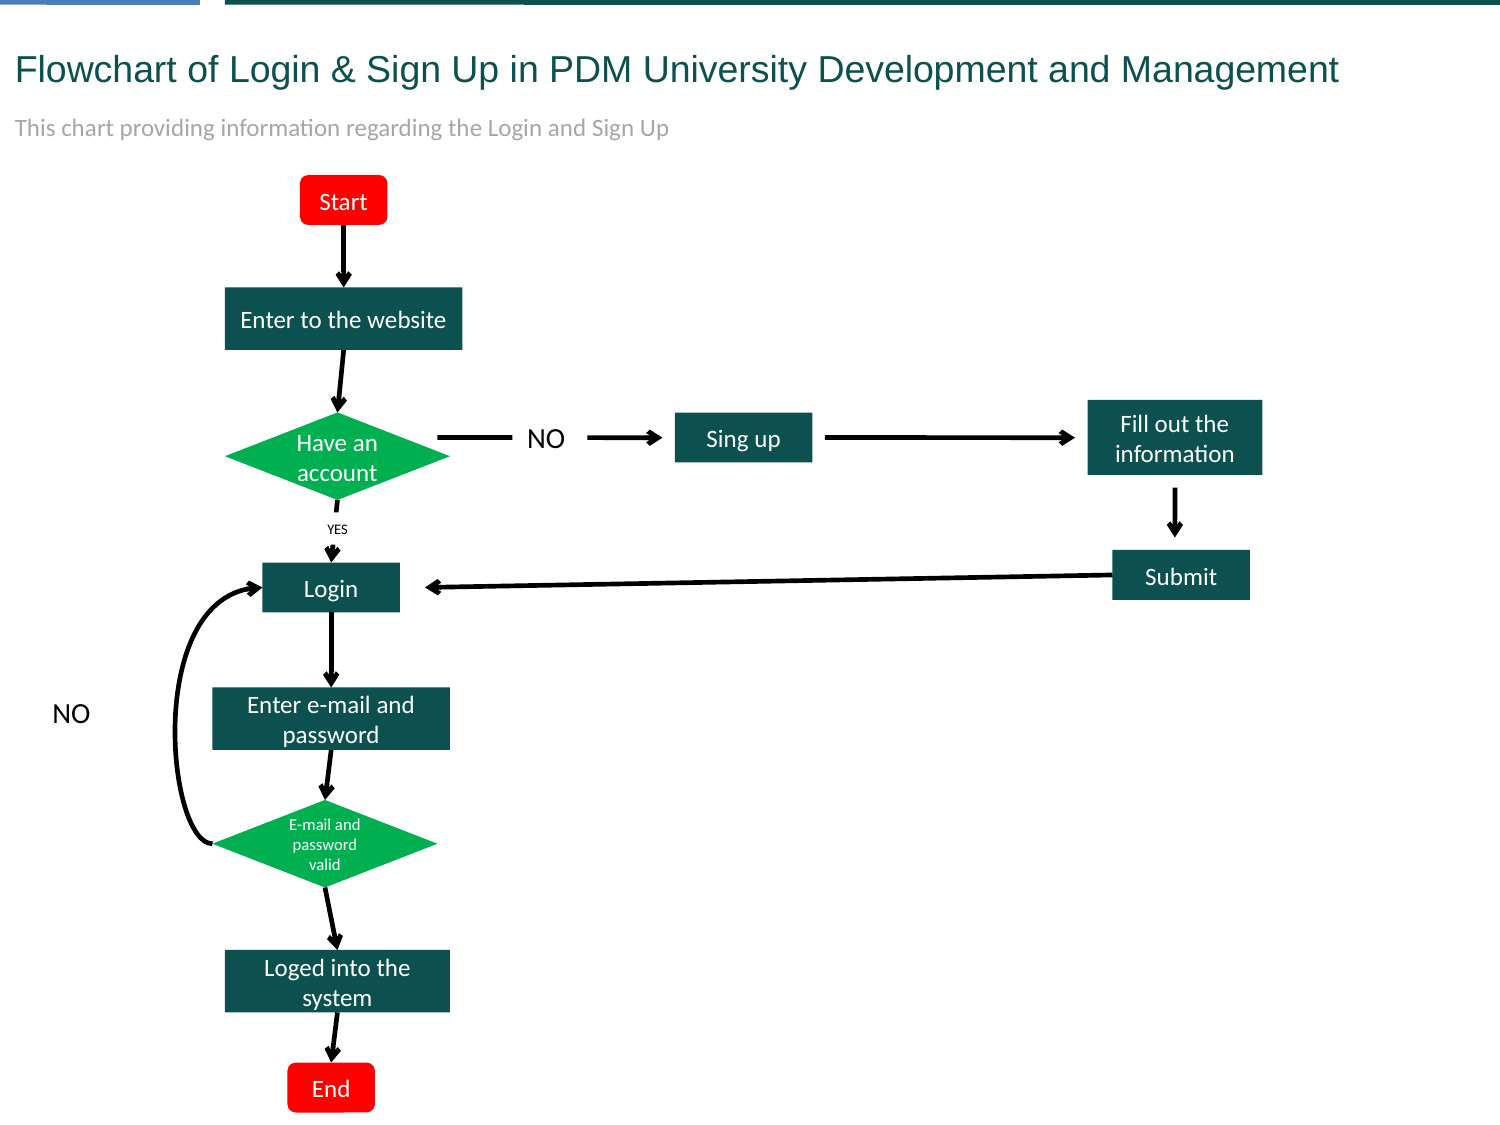

Flowchart of Login & Sign Up in PDM University Development and Management
This chart providing information regarding the Login and Sign Up
Start
Enter to the website
Fill out the information
Have an account
NO
Sing up
YES
Submit
Login
NO
Enter e-mail and password
E-mail and password valid
Loged into the system
End